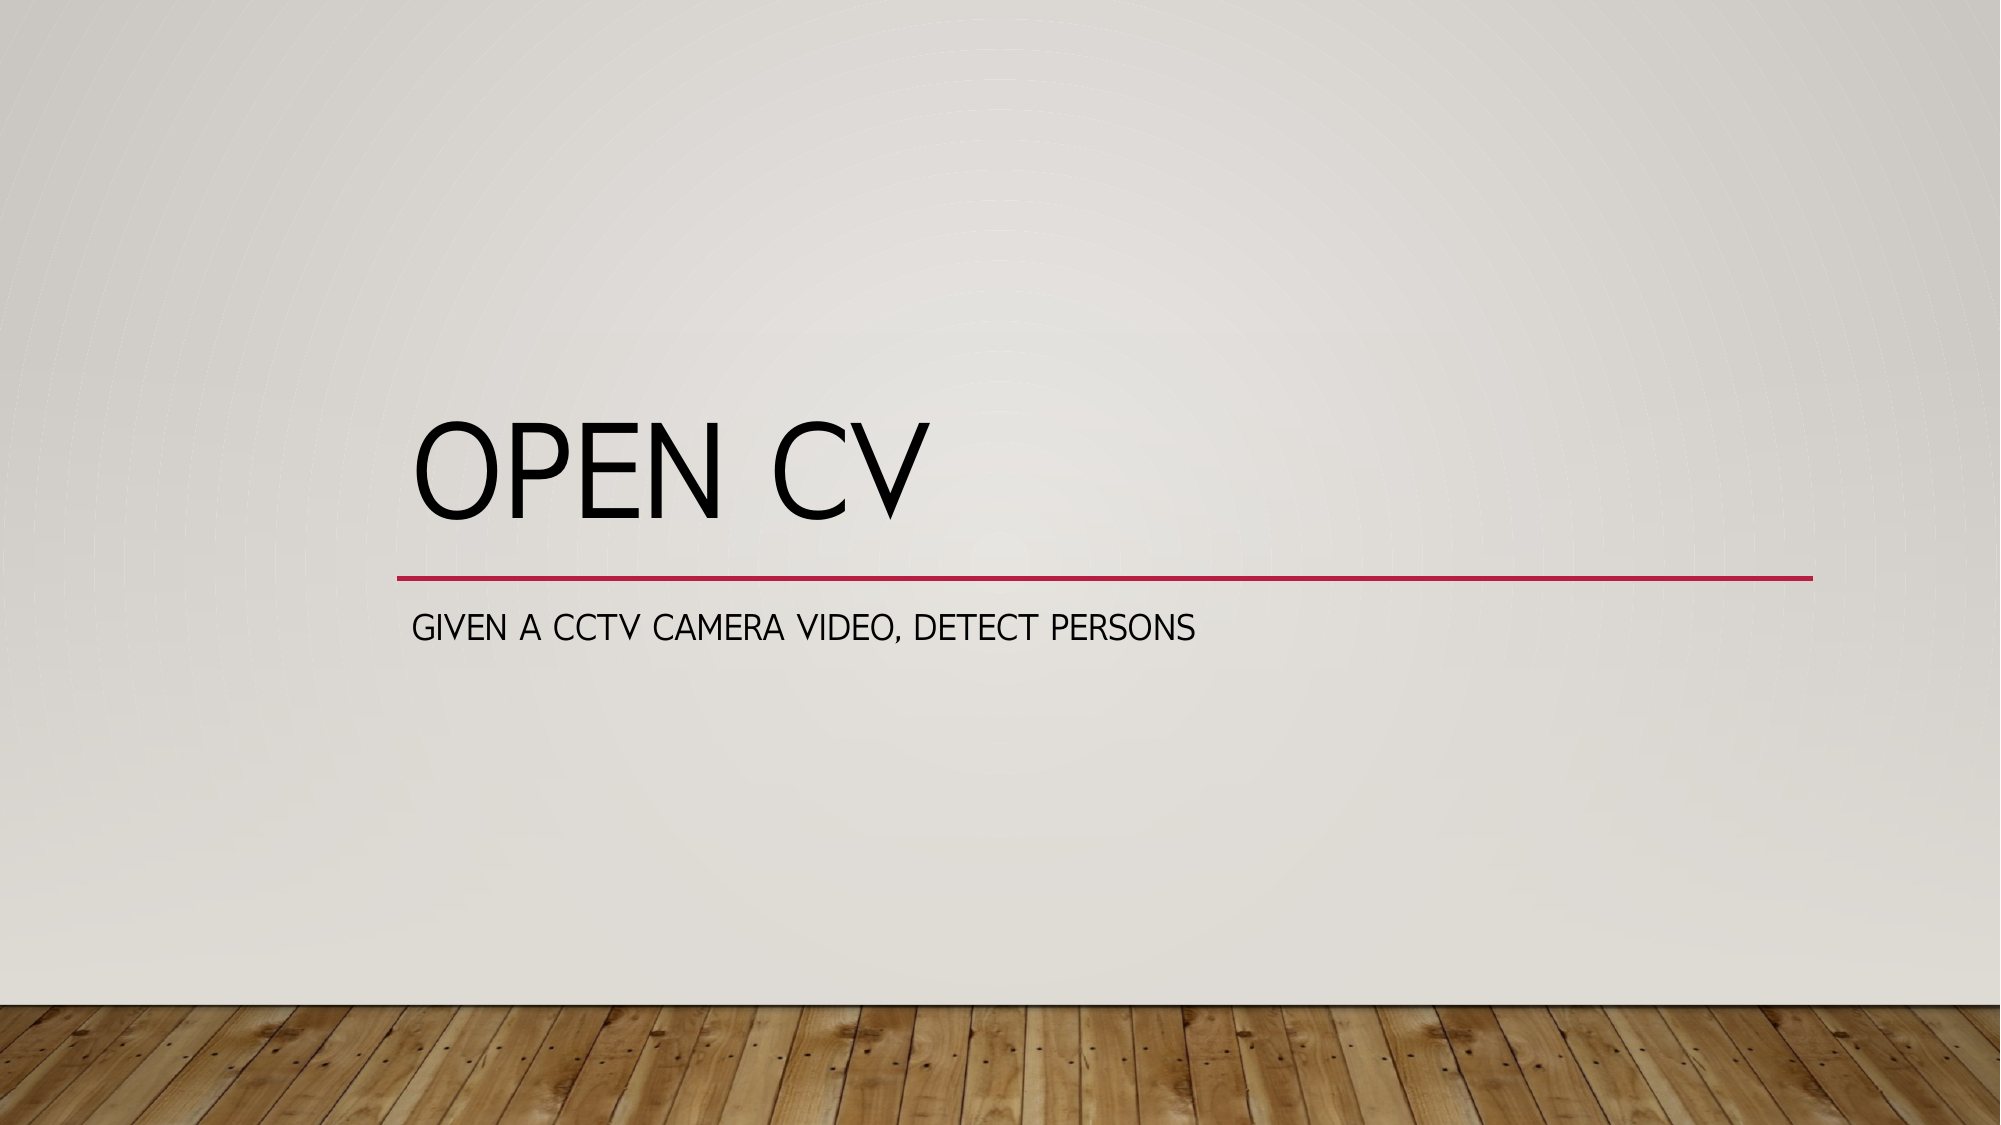

# OPEN CV
Given a CCTV camera video, detect persons